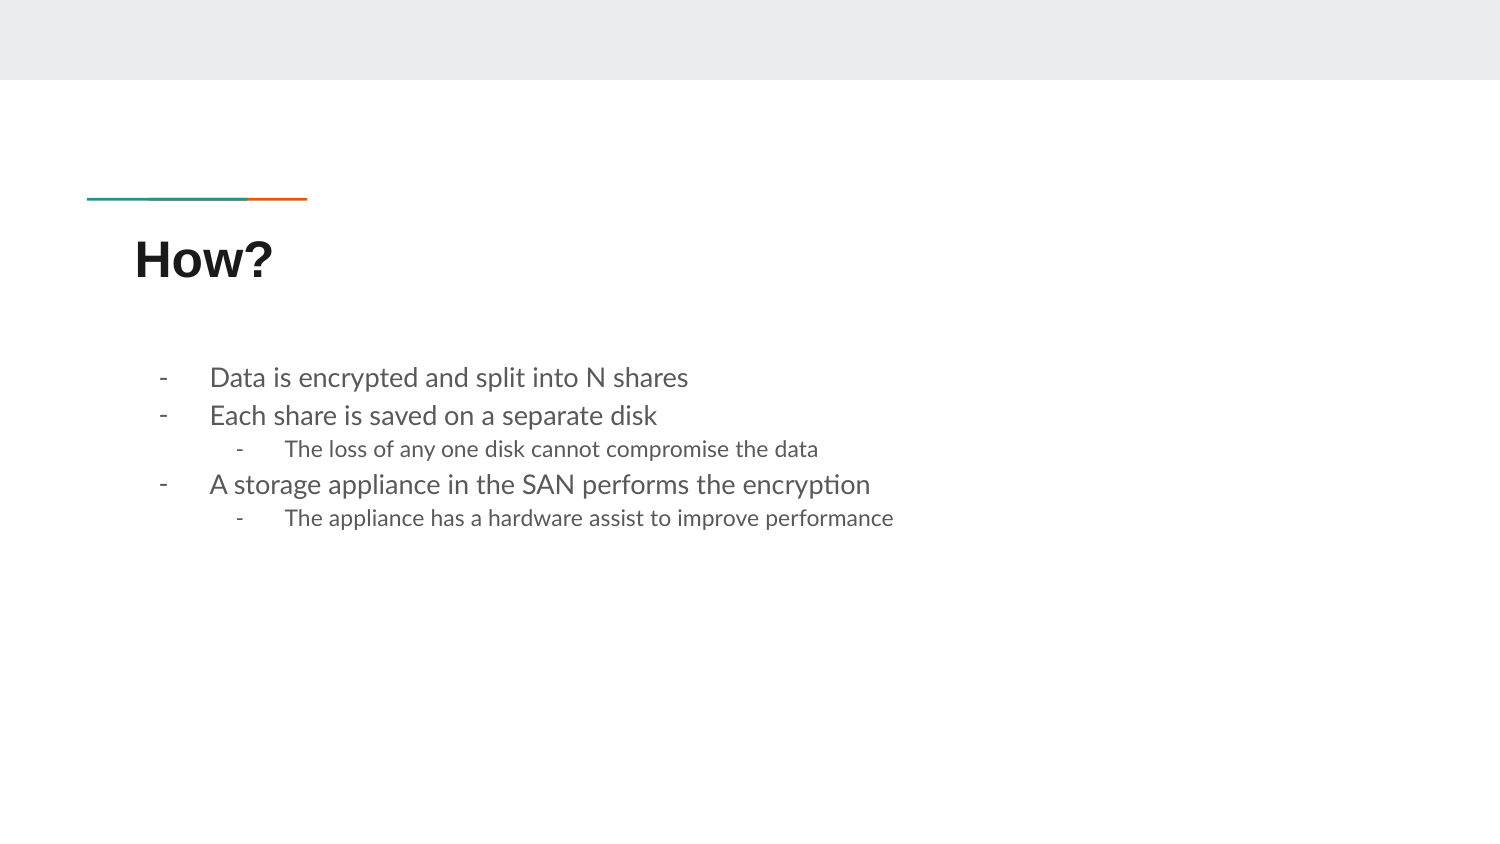

# How?

Data is encrypted and split into N shares
Each share is saved on a separate disk
The loss of any one disk cannot compromise the data
A storage appliance in the SAN performs the encryption
The appliance has a hardware assist to improve performance